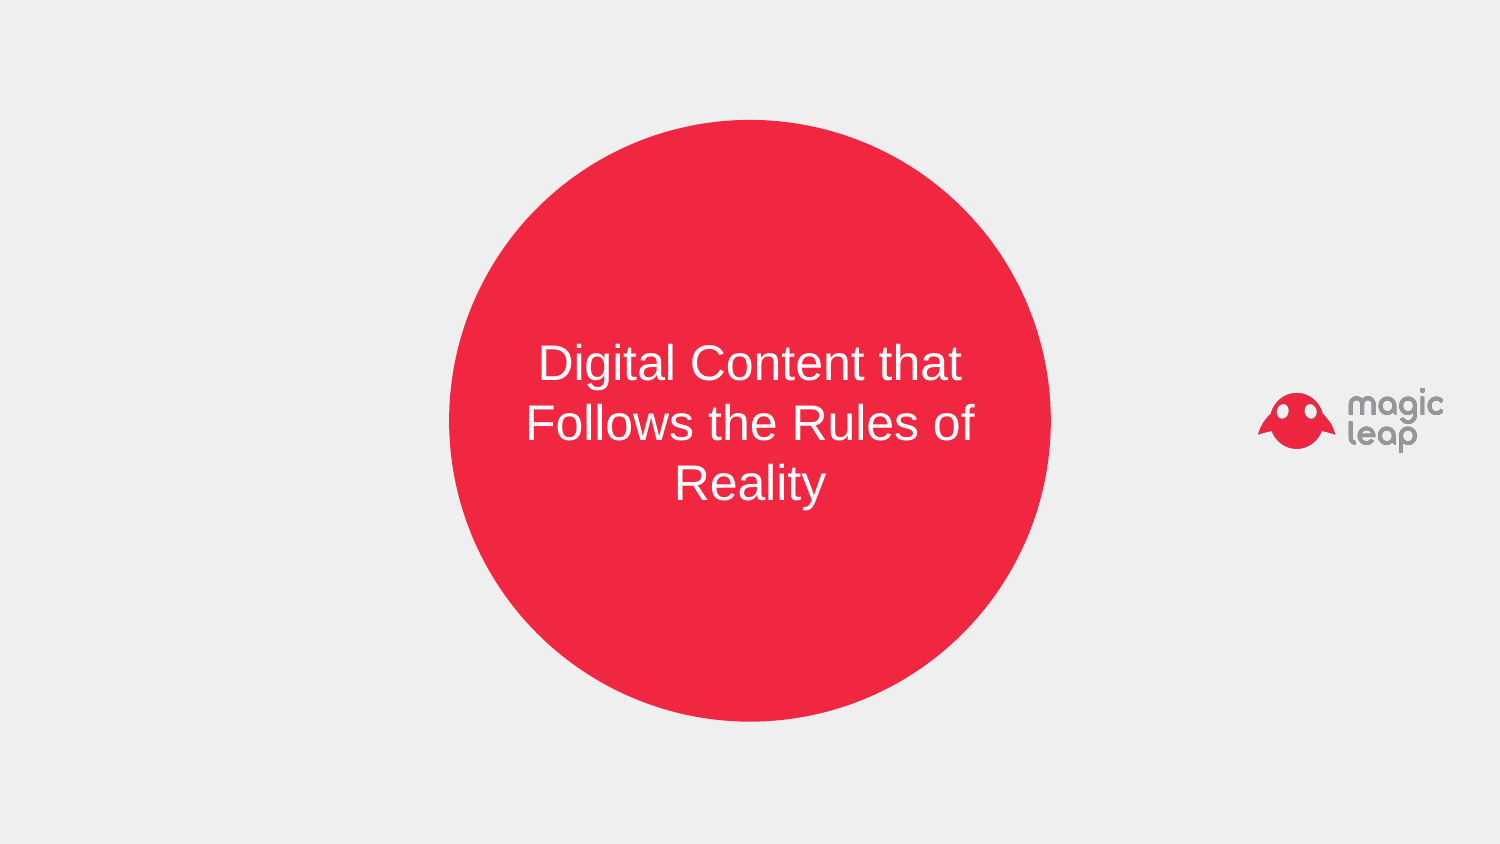

# Digital Content that Follows the Rules of Reality